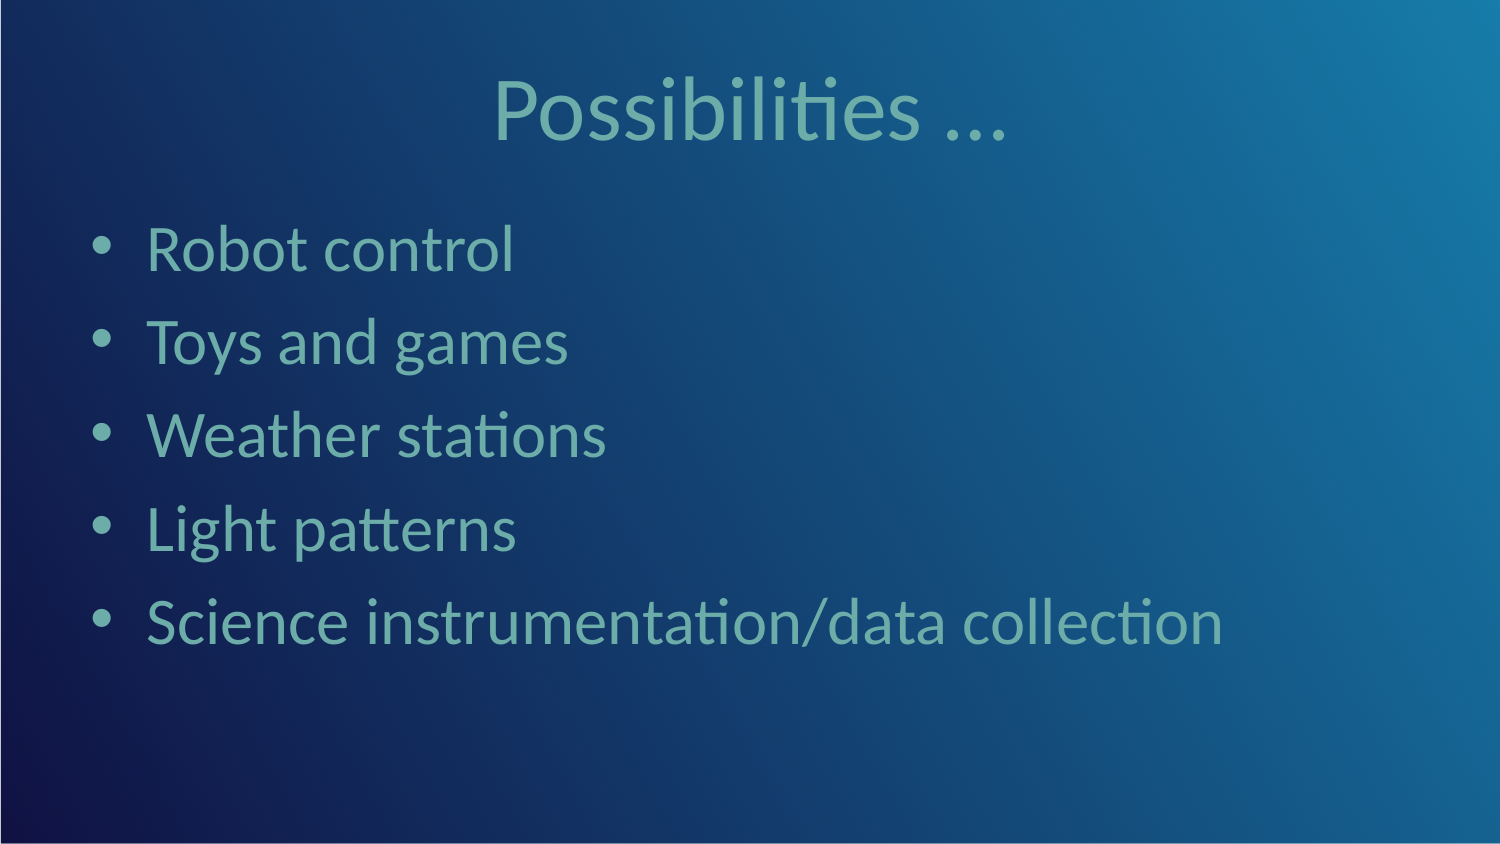

# Possibilities …
Robot control
Toys and games
Weather stations
Light patterns
Science instrumentation/data collection